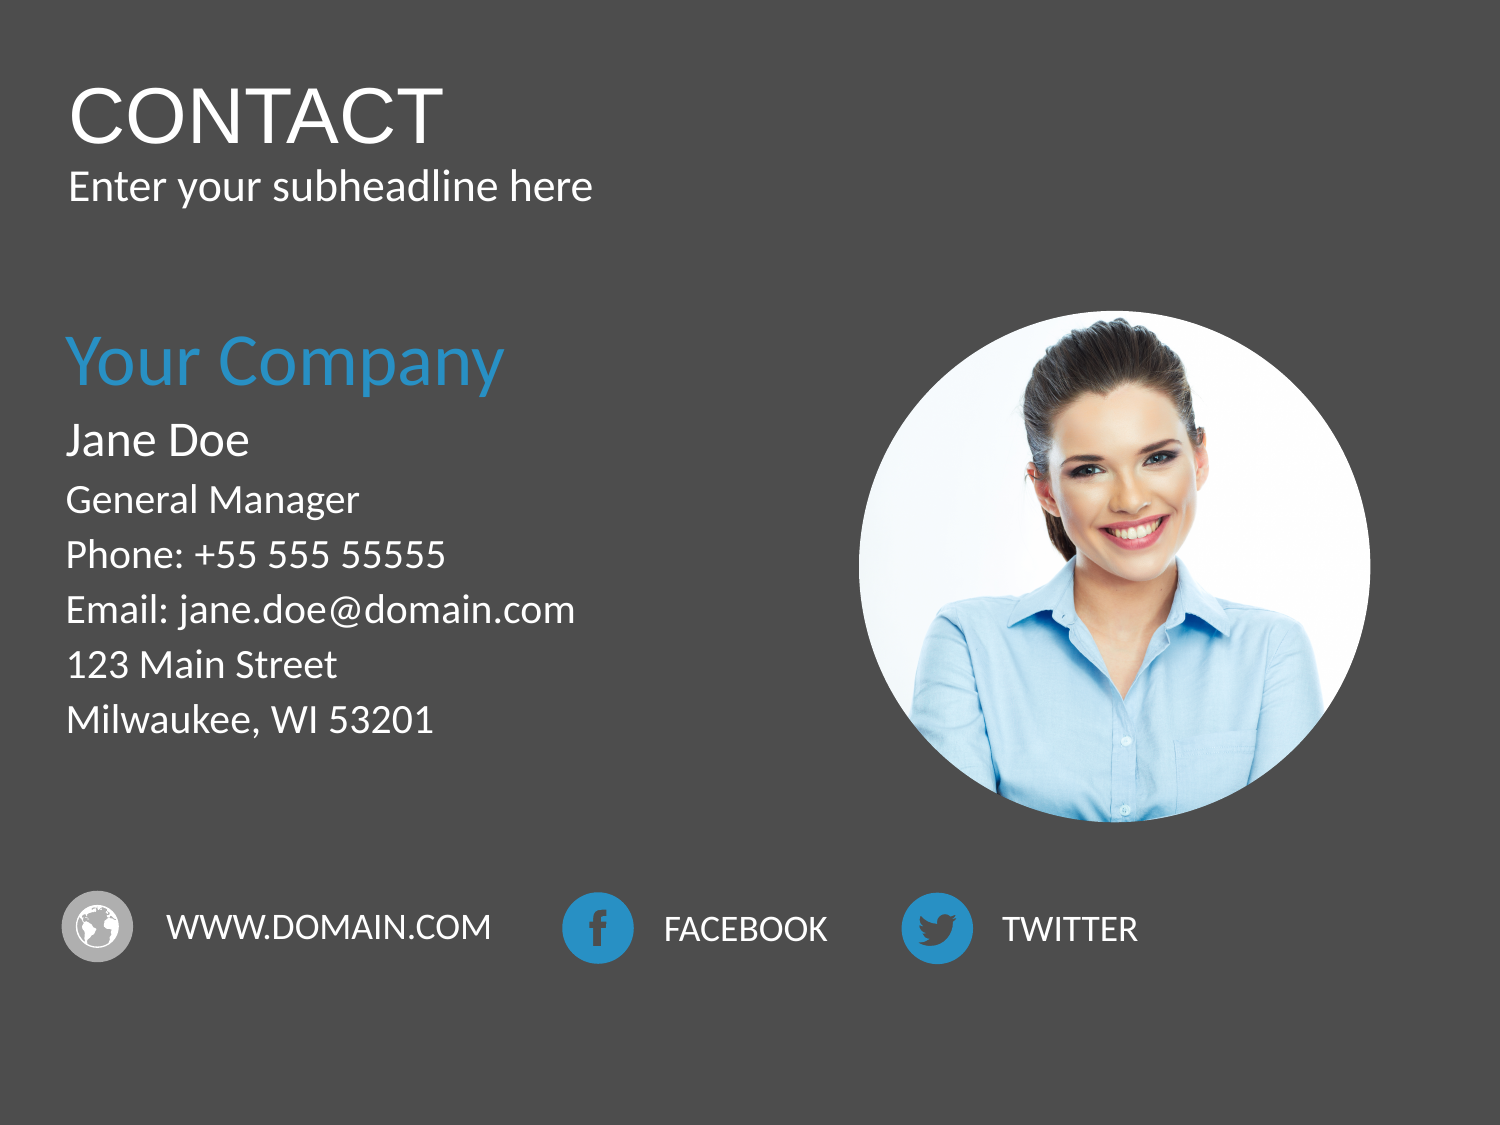

# CONTACT
Enter your subheadline here

Your Company
Jane Doe
General Manager
Phone: +55 555 55555
Email: jane.doe@domain.com
123 Main Street
Milwaukee, WI 53201

FACEBOOK

TWITTER
WWW.DOMAIN.COM